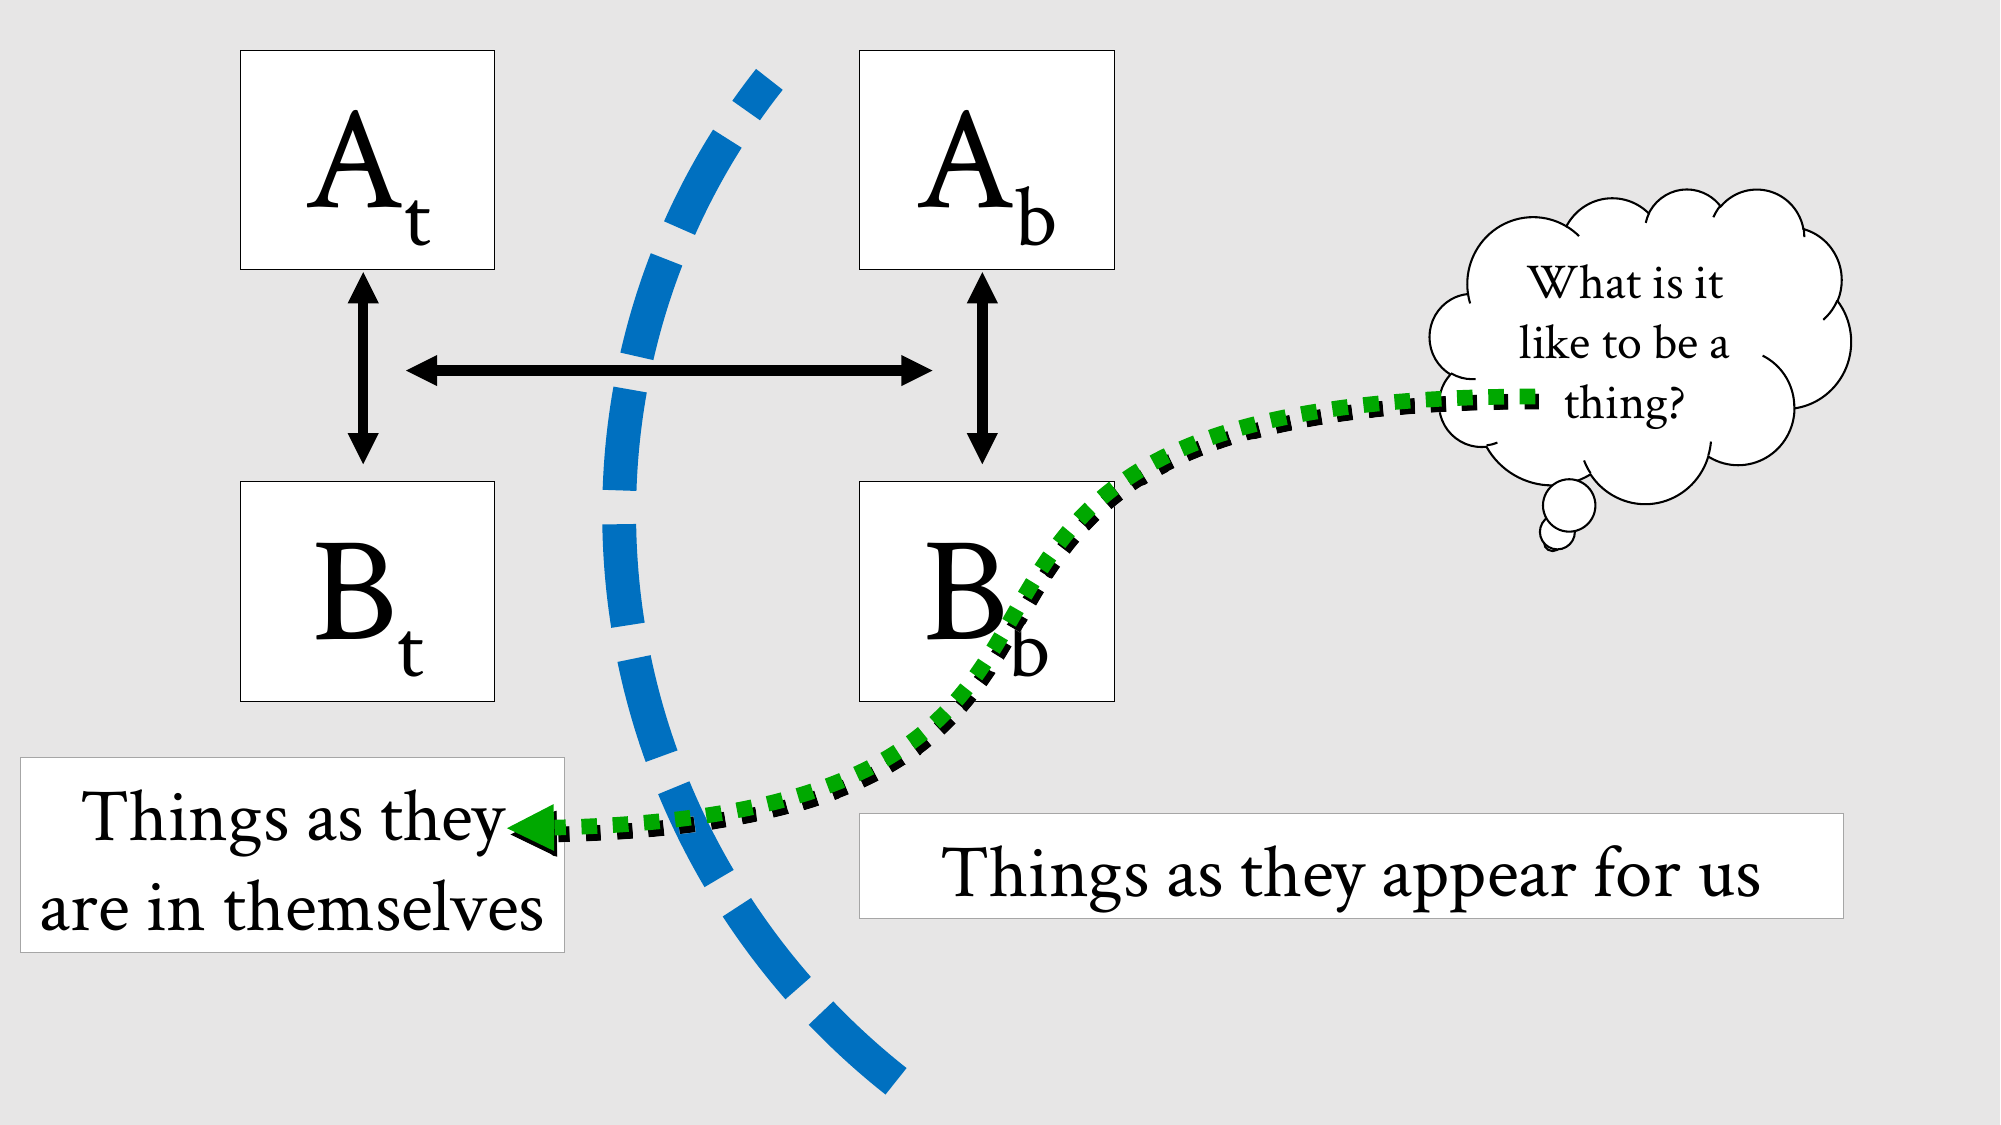

At
Ab
What is it like to be a thing?
Bt
Bb
Things as they are in themselves
Things as they appear for us